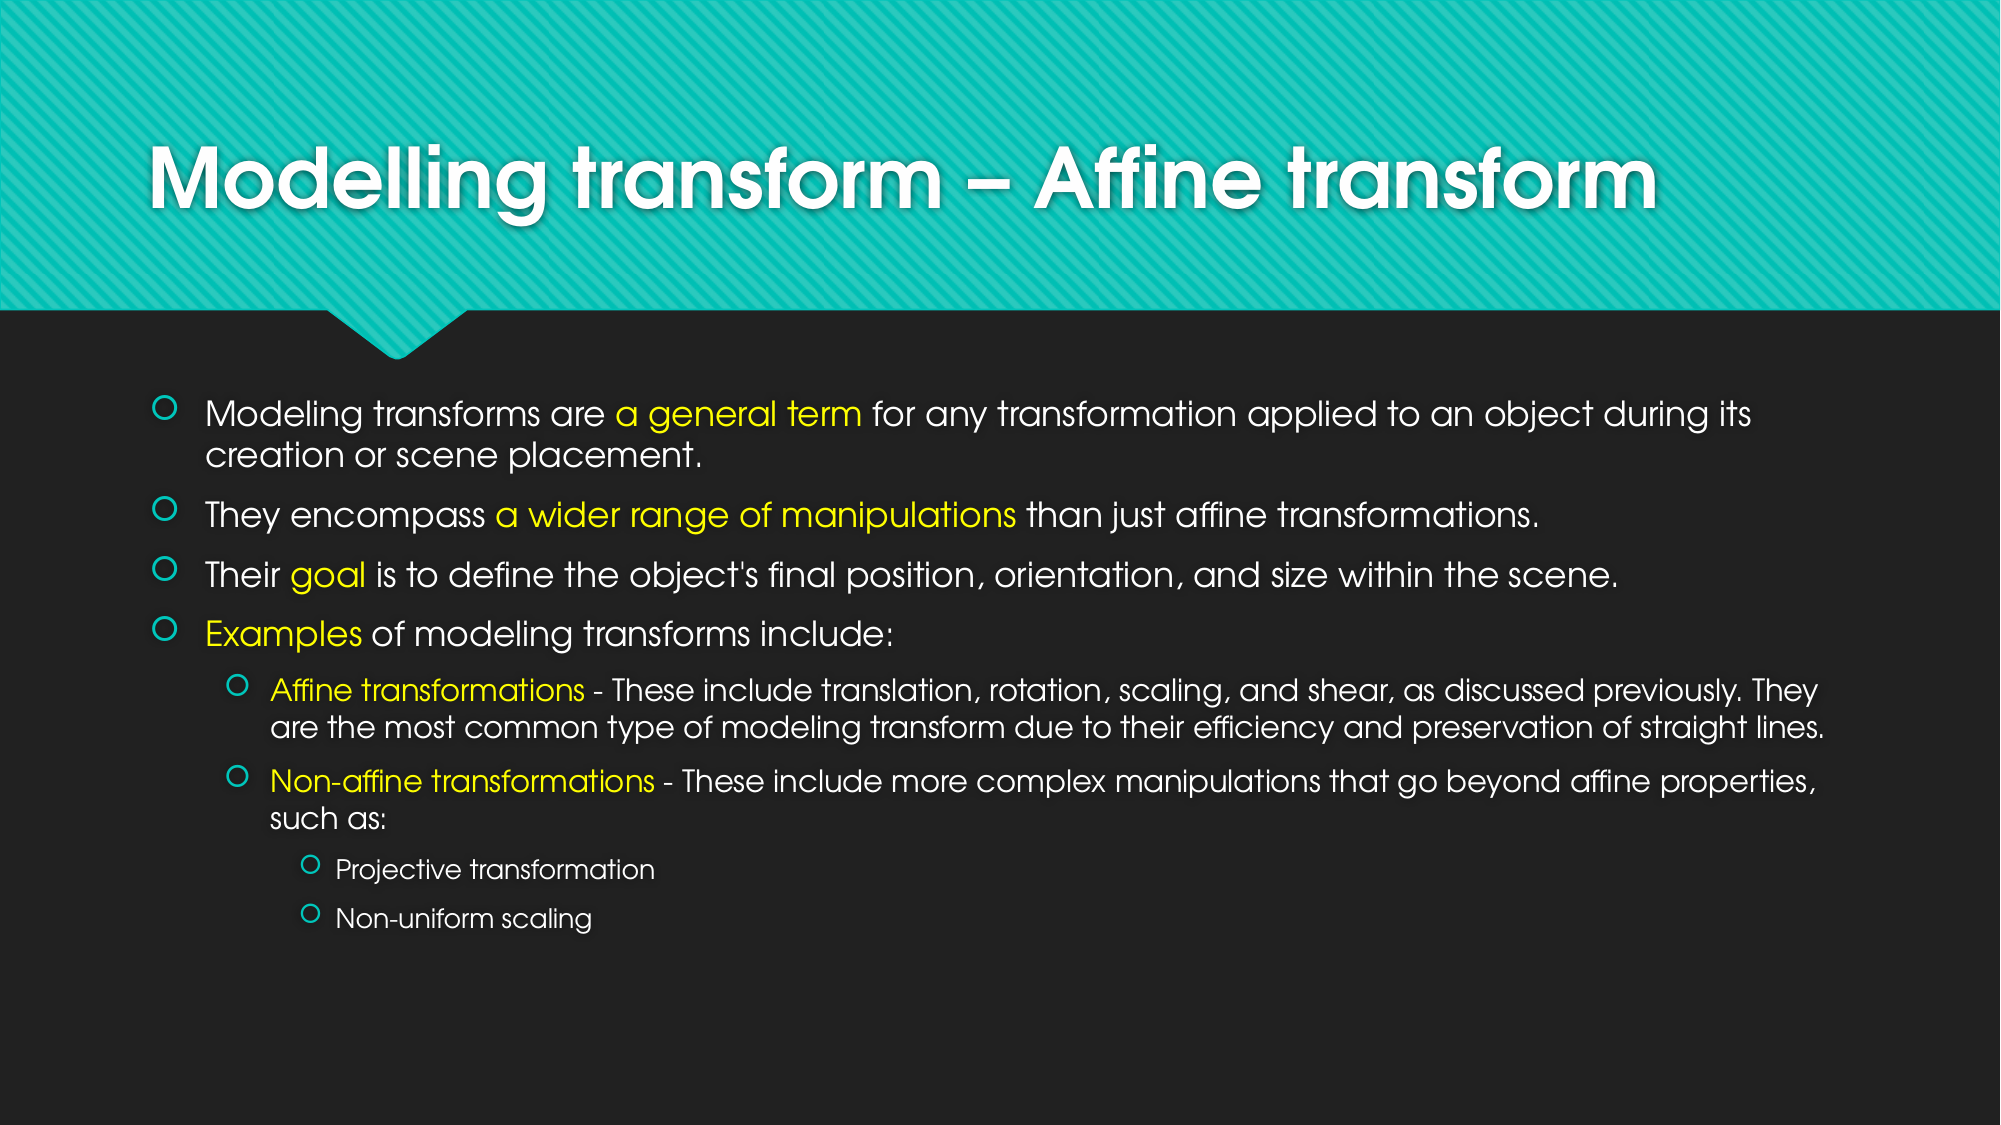

# Modelling transform – Affine transform
Modeling transforms are a general term for any transformation applied to an object during its creation or scene placement.
They encompass a wider range of manipulations than just affine transformations.
Their goal is to define the object's final position, orientation, and size within the scene.
Examples of modeling transforms include:
Affine transformations - These include translation, rotation, scaling, and shear, as discussed previously. They are the most common type of modeling transform due to their efficiency and preservation of straight lines.
Non-affine transformations - These include more complex manipulations that go beyond affine properties, such as:
Projective transformation
Non-uniform scaling